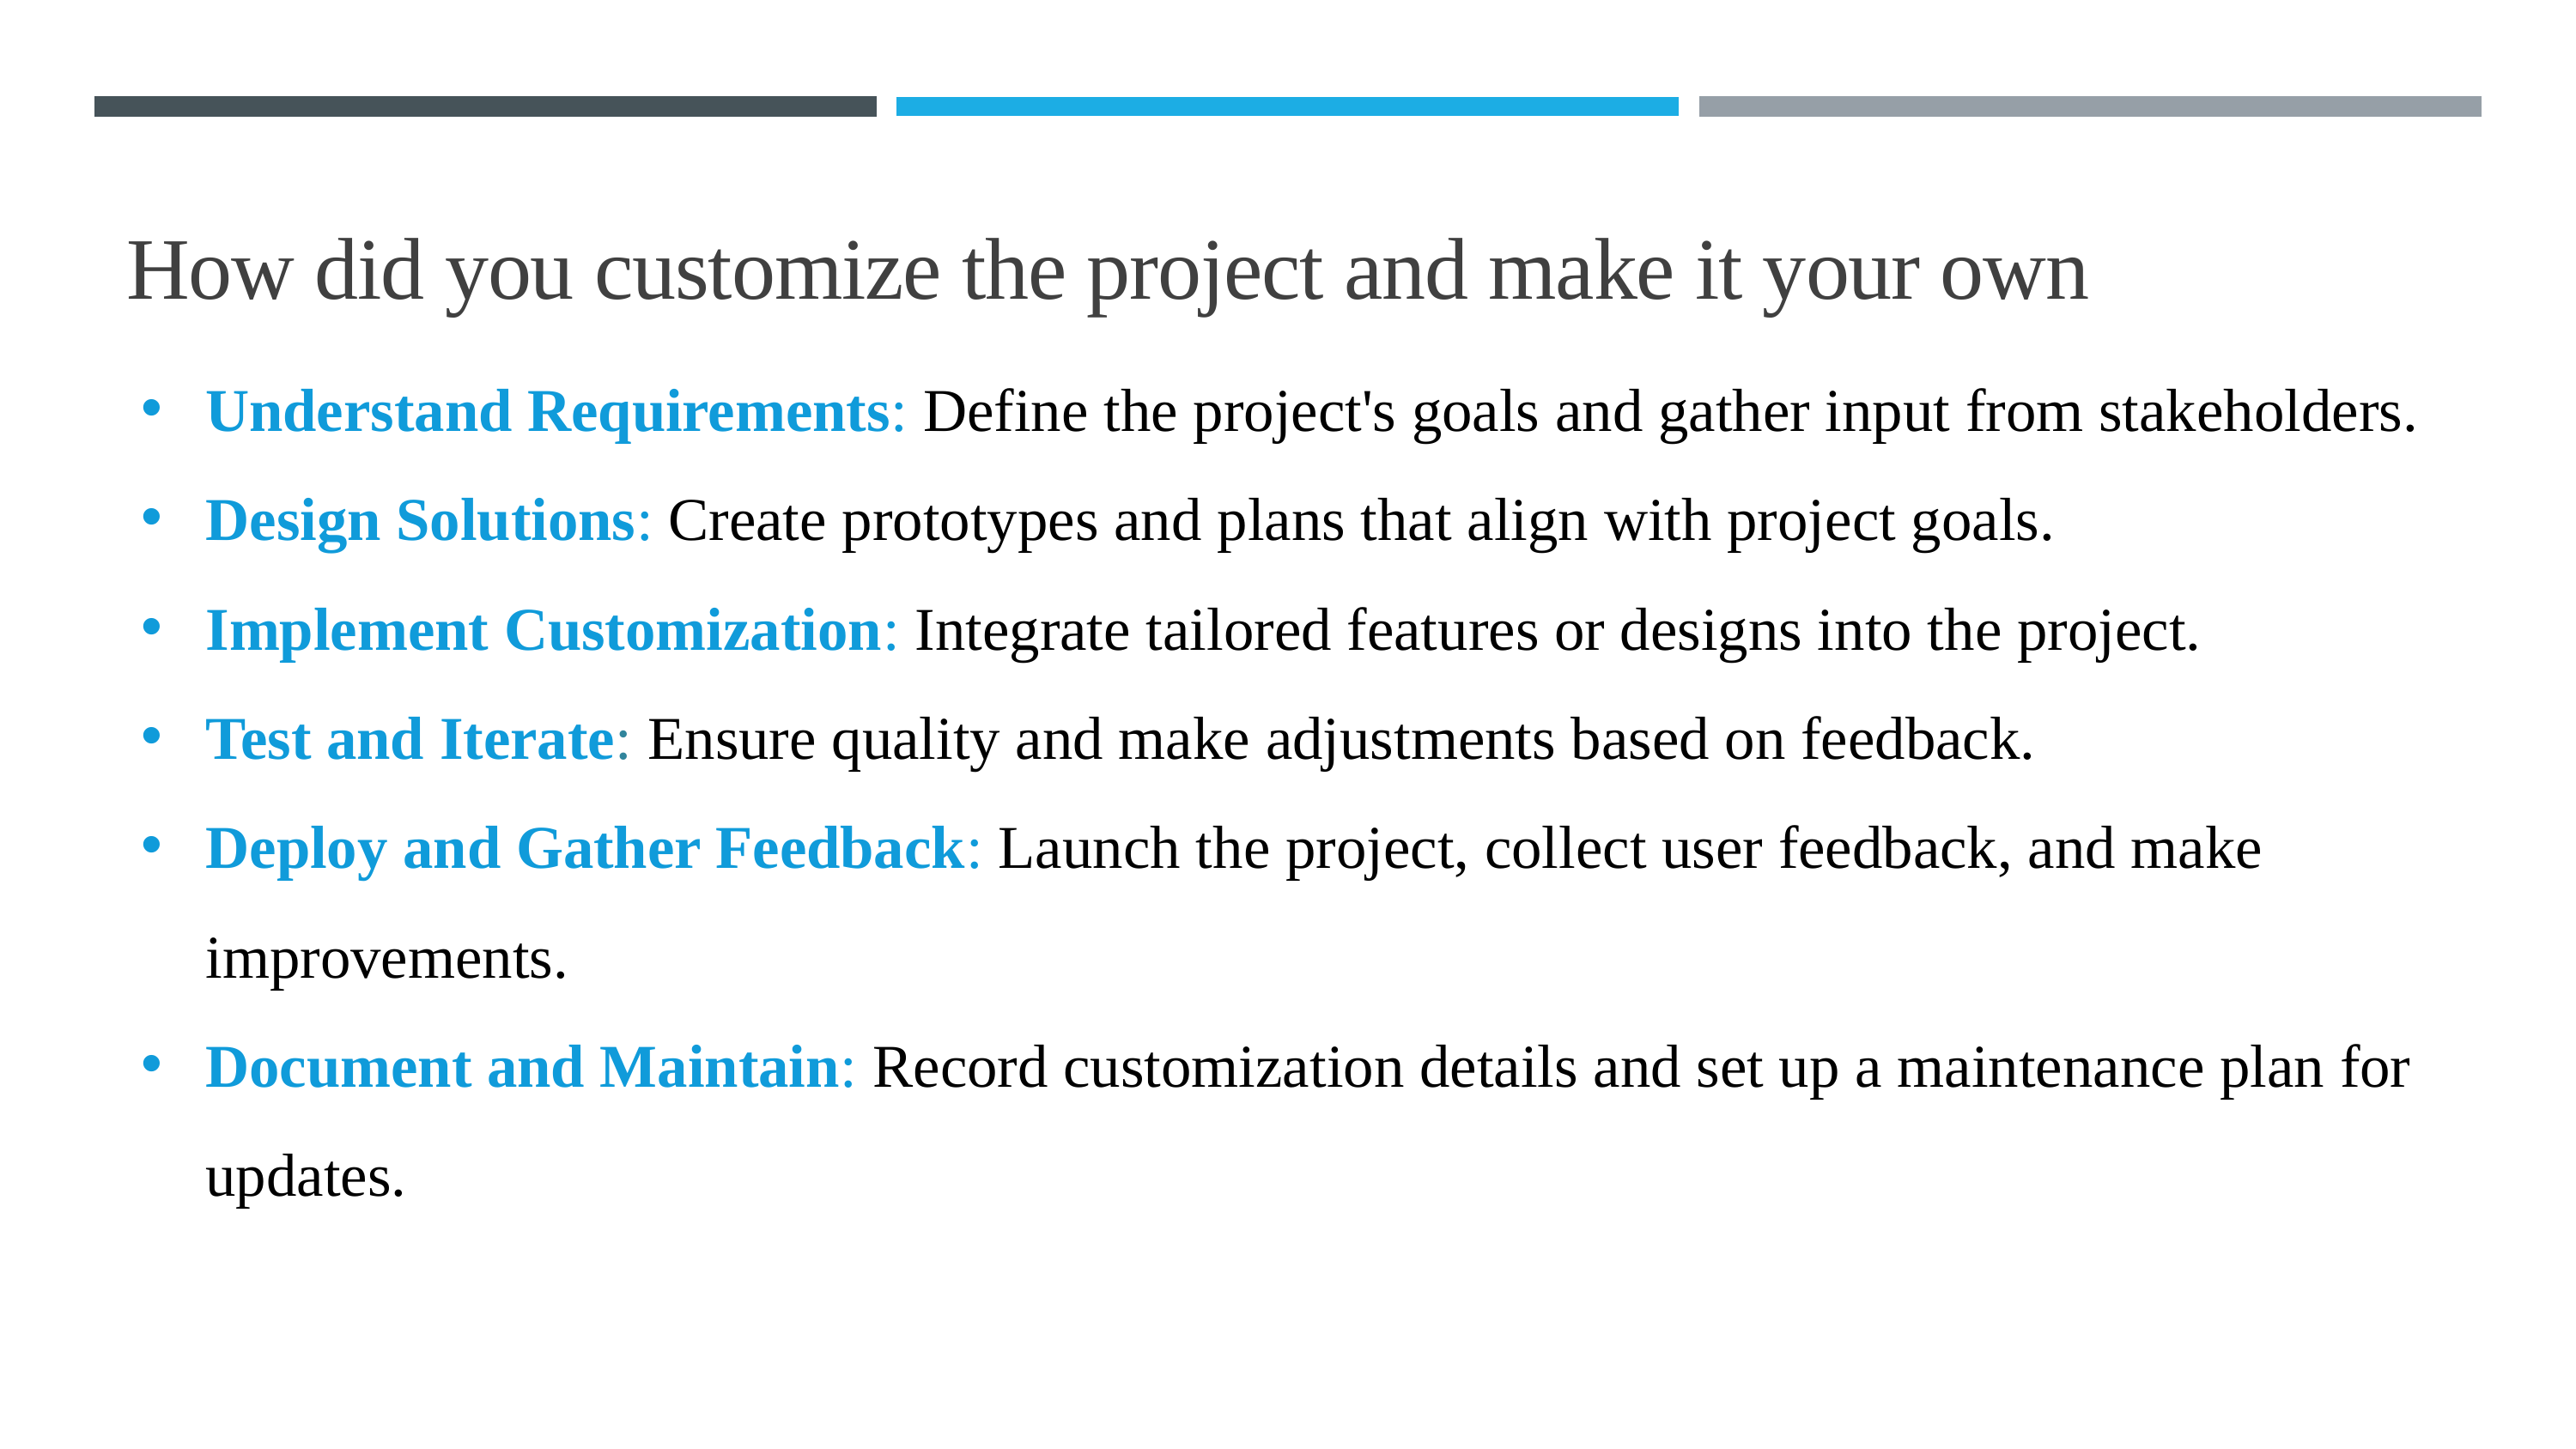

How did you customize the project and make it your own

Understand Requirements: Define the project's goals and gather input from stakeholders.
Design Solutions: Create prototypes and plans that align with project goals.
Implement Customization: Integrate tailored features or designs into the project.
Test and Iterate: Ensure quality and make adjustments based on feedback.
Deploy and Gather Feedback: Launch the project, collect user feedback, and make improvements.
Document and Maintain: Record customization details and set up a maintenance plan for updates.